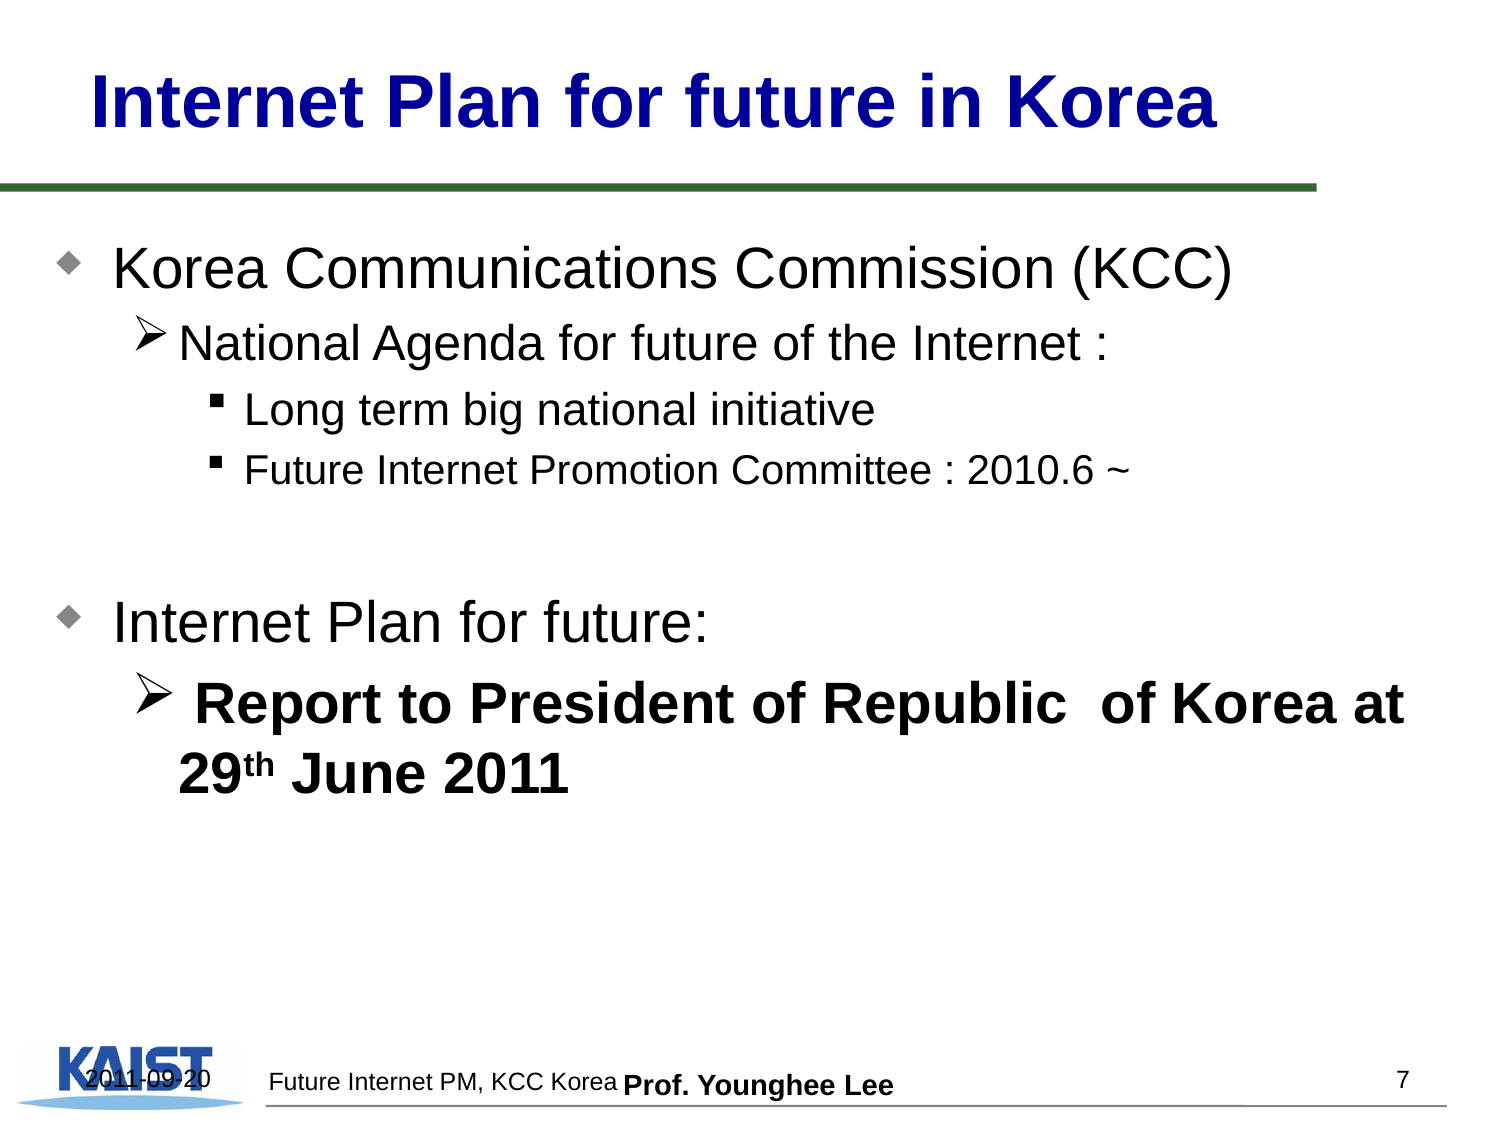

# Internet Plan for future in Korea
Korea Communications Commission (KCC)
National Agenda for future of the Internet :
Long term big national initiative
Future Internet Promotion Committee : 2010.6 ~

Internet Plan for future:
 Report to President of Republic  of Korea at 29th June 2011

2011-09-20
7
Future Internet PM, KCC Korea